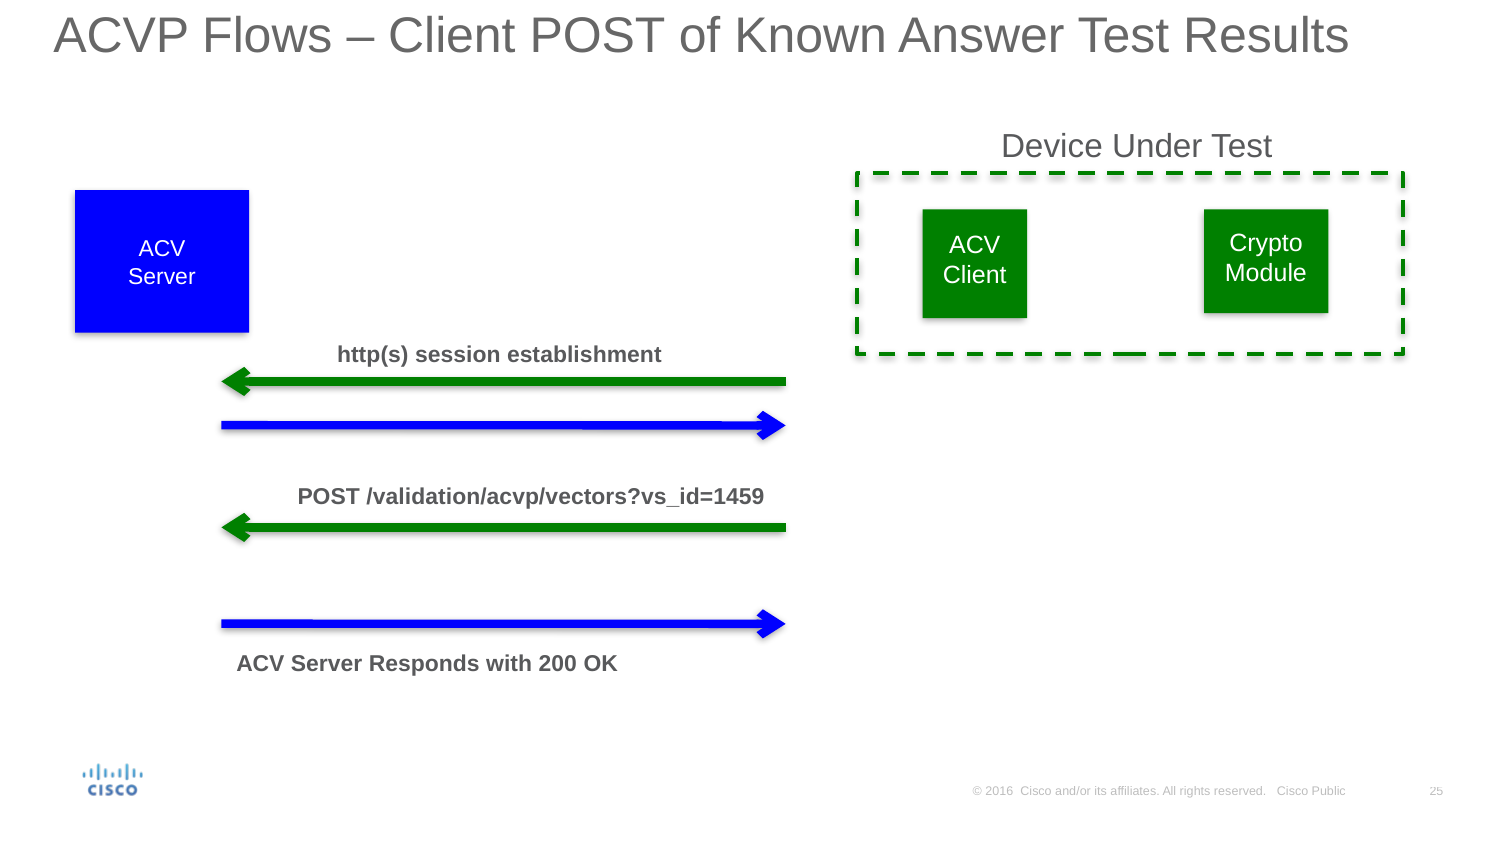

# ACVP Flows – Client POST of Known Answer Test Results
 Device Under Test

ACV
Server

ACV
Client

Crypto
Module

http(s) session establishment
POST /validation/acvp/vectors?vs_id=1459

ACV Server Responds with 200 OK